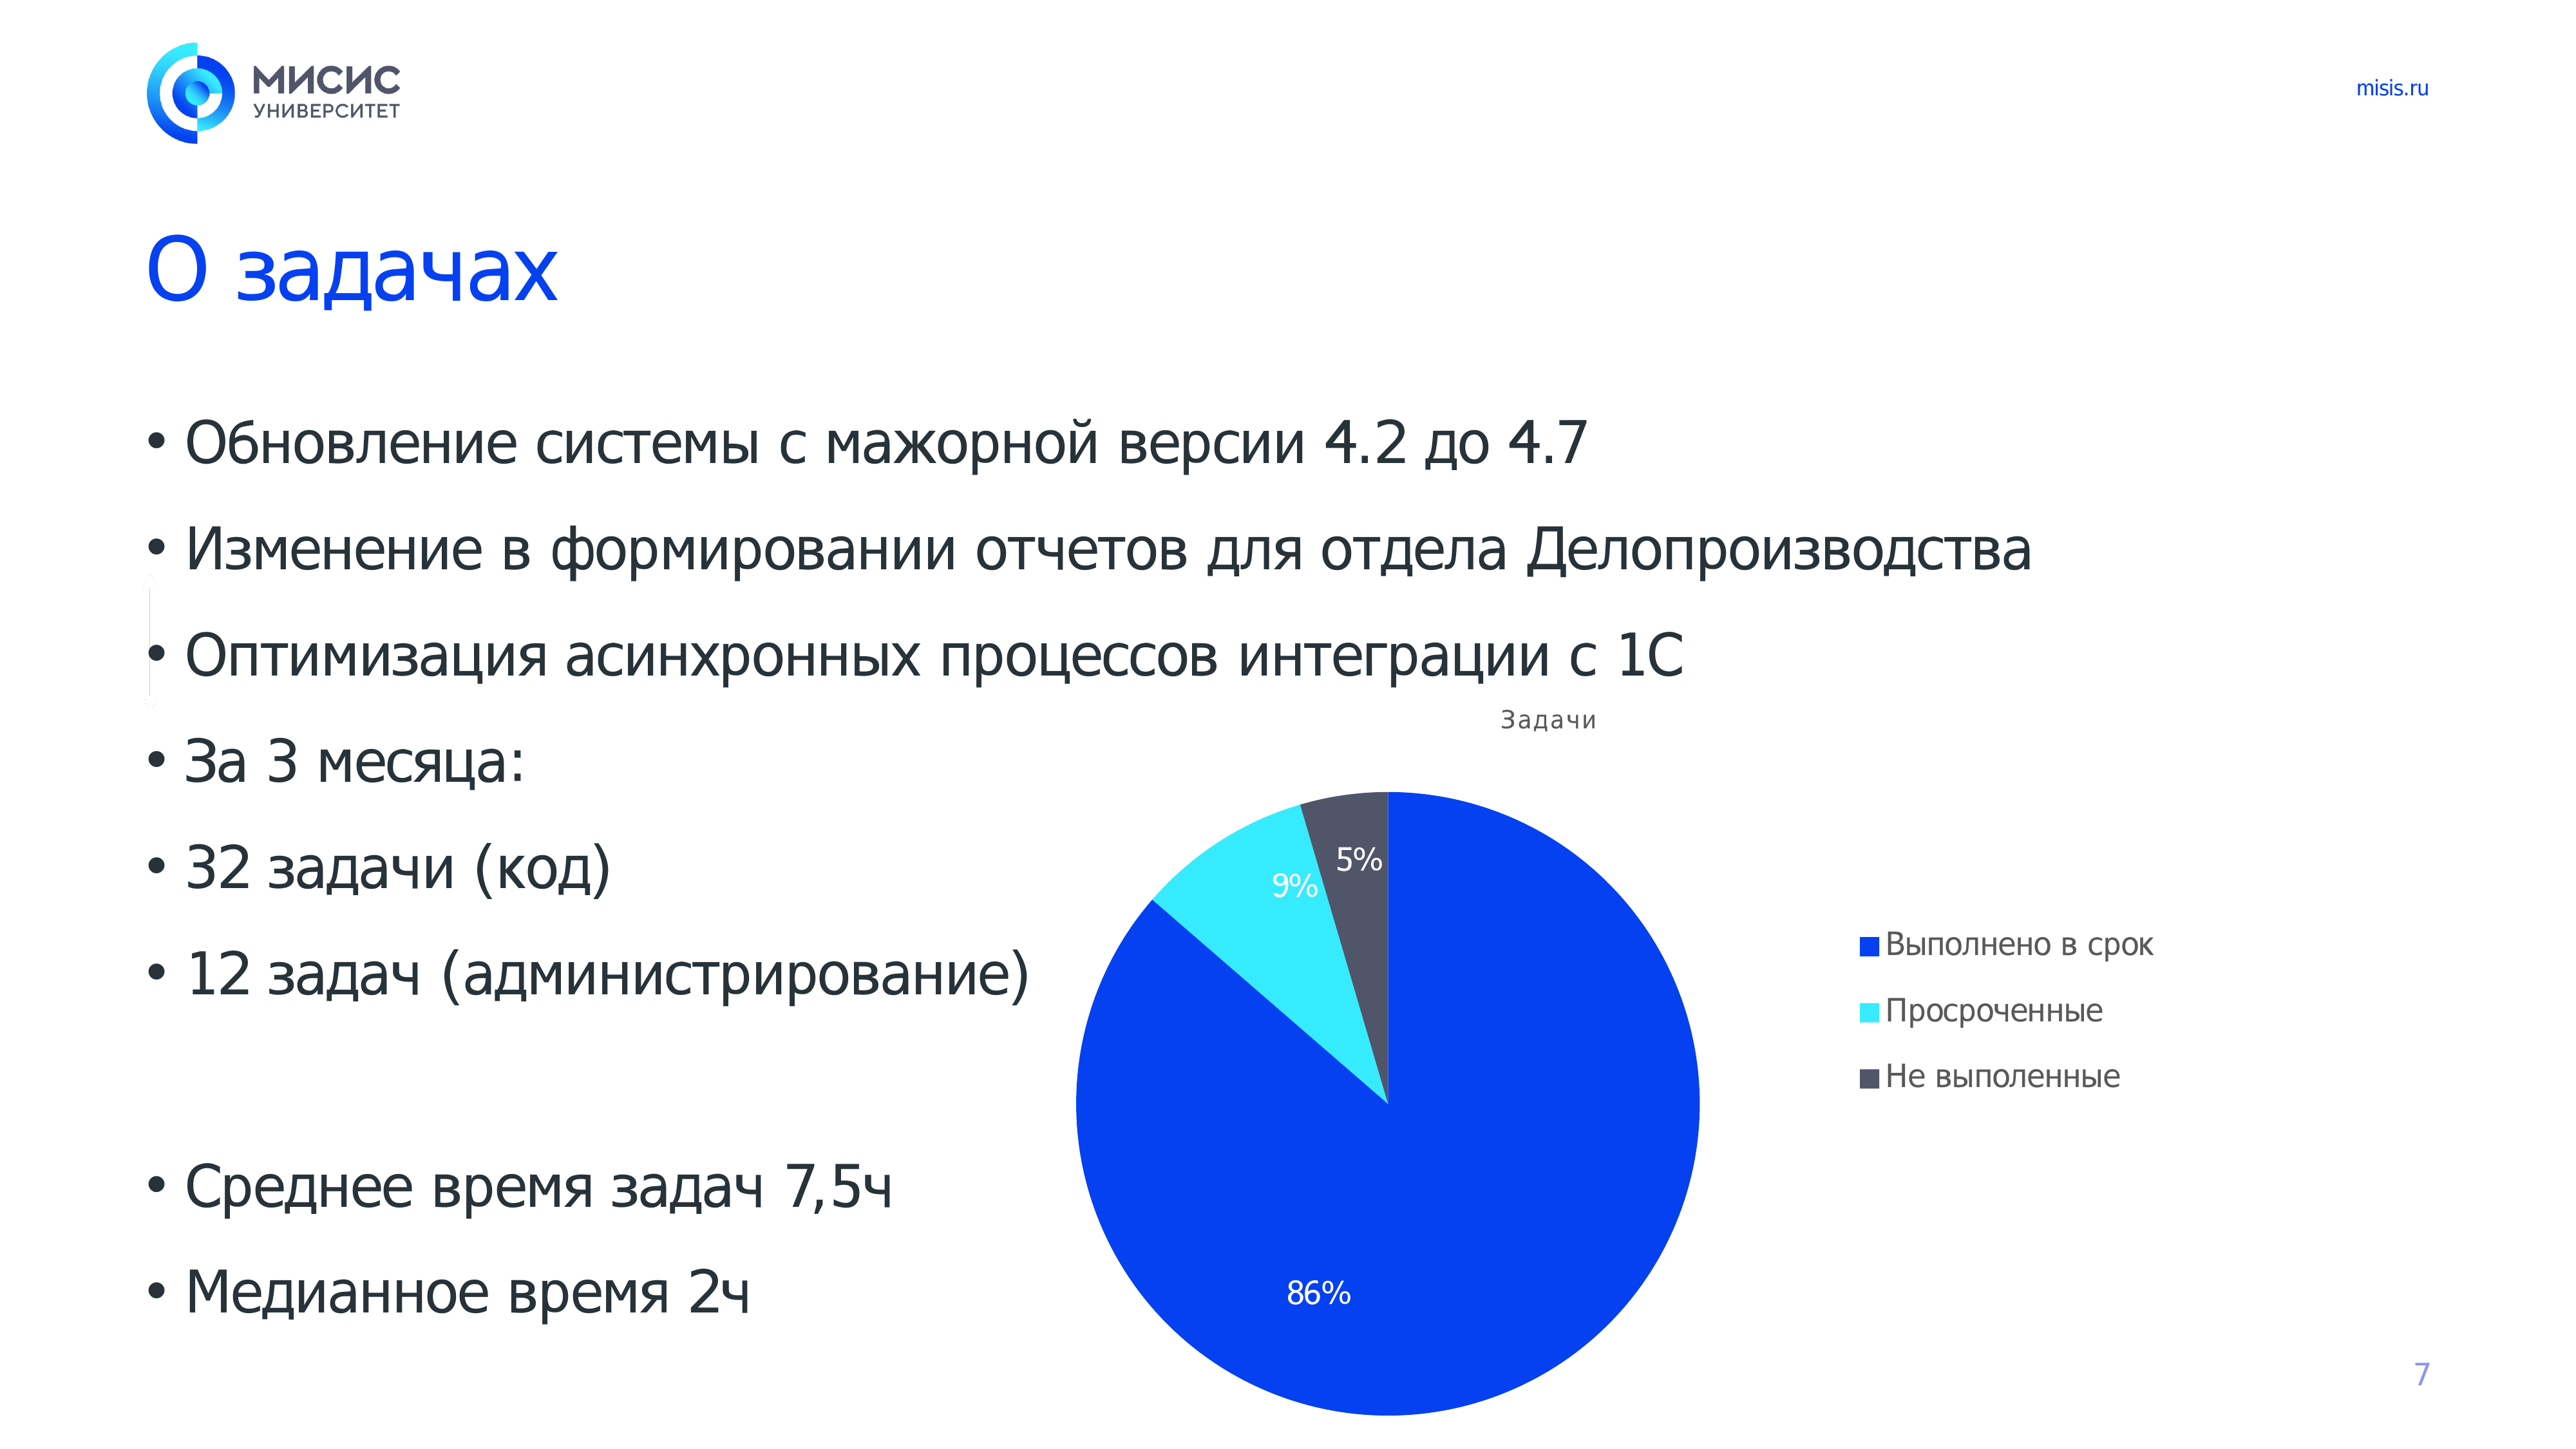

# О задачах
 Обновление системы с мажорной версии 4.2 до 4.7
 Изменение в формировании отчетов для отдела Делопроизводства
 Оптимизация асинхронных процессов интеграции с 1С
 За 3 месяца:
 32 задачи (код)
 12 задач (администрирование)

 Среднее время задач 7,5ч
 Медианное время 2ч

### Chart:

| Category | Задачи |
|---|---|
| Выполнено в срок | 38.0 |
| Просроченные | 4.0 |
| Не выполенные | 2.0 |
7